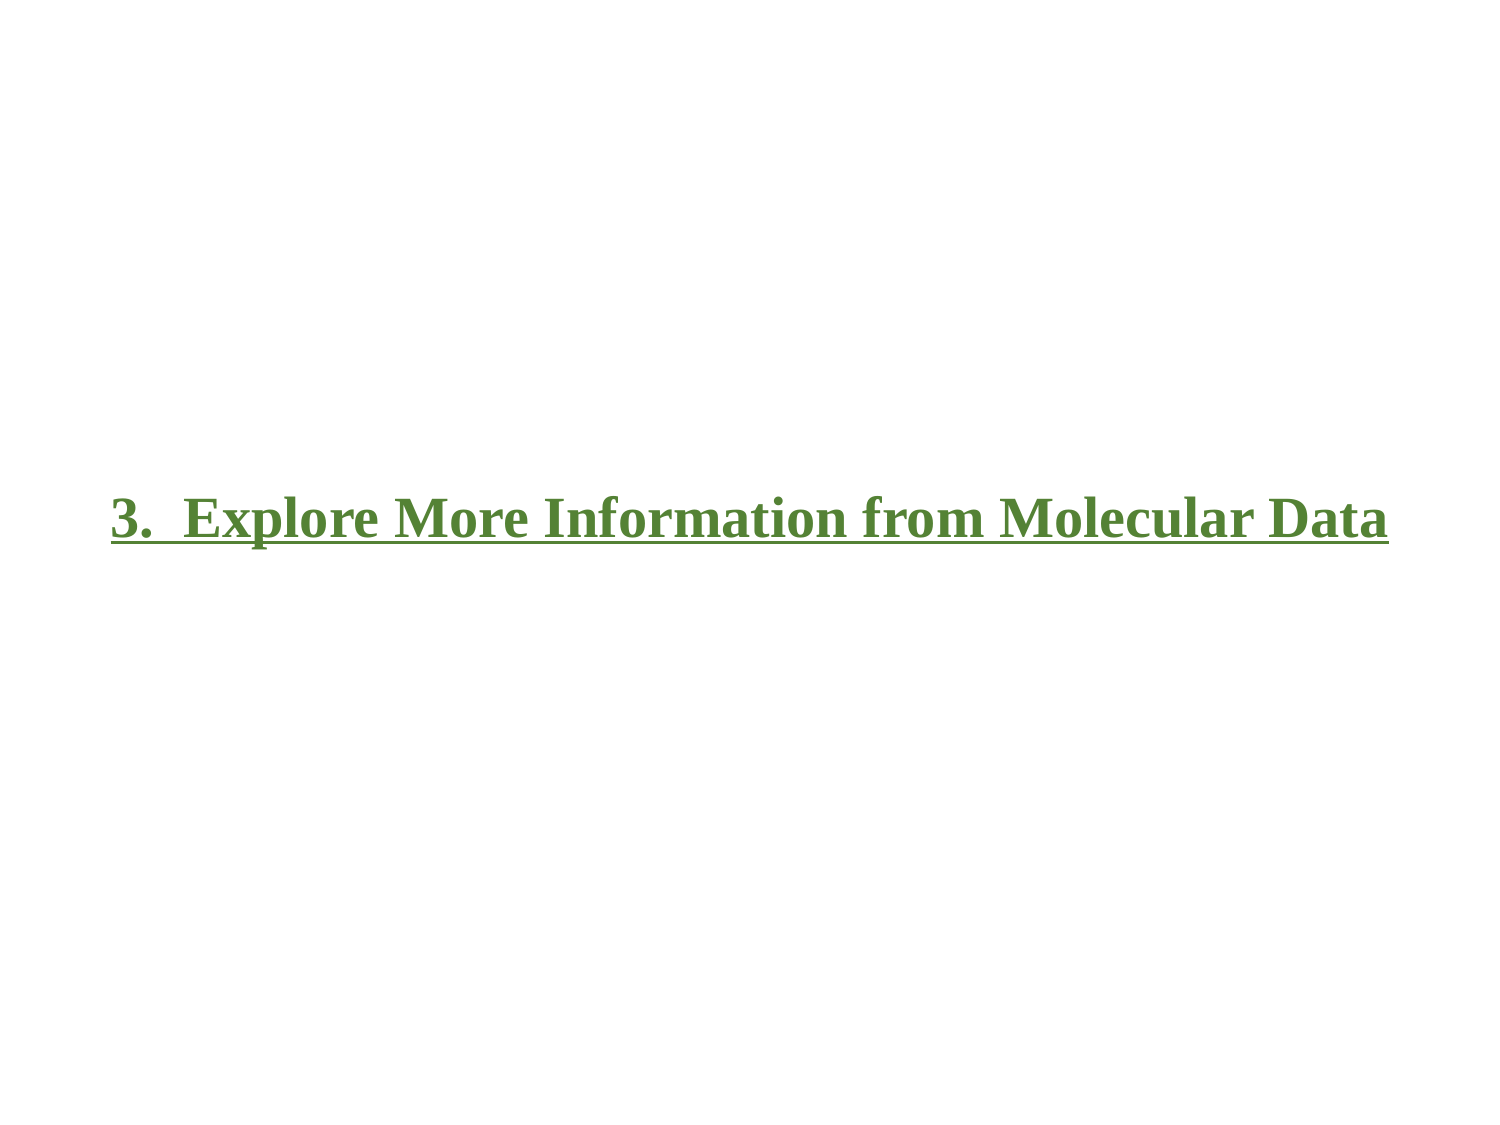

# 3.  Explore More Information from Molecular Data